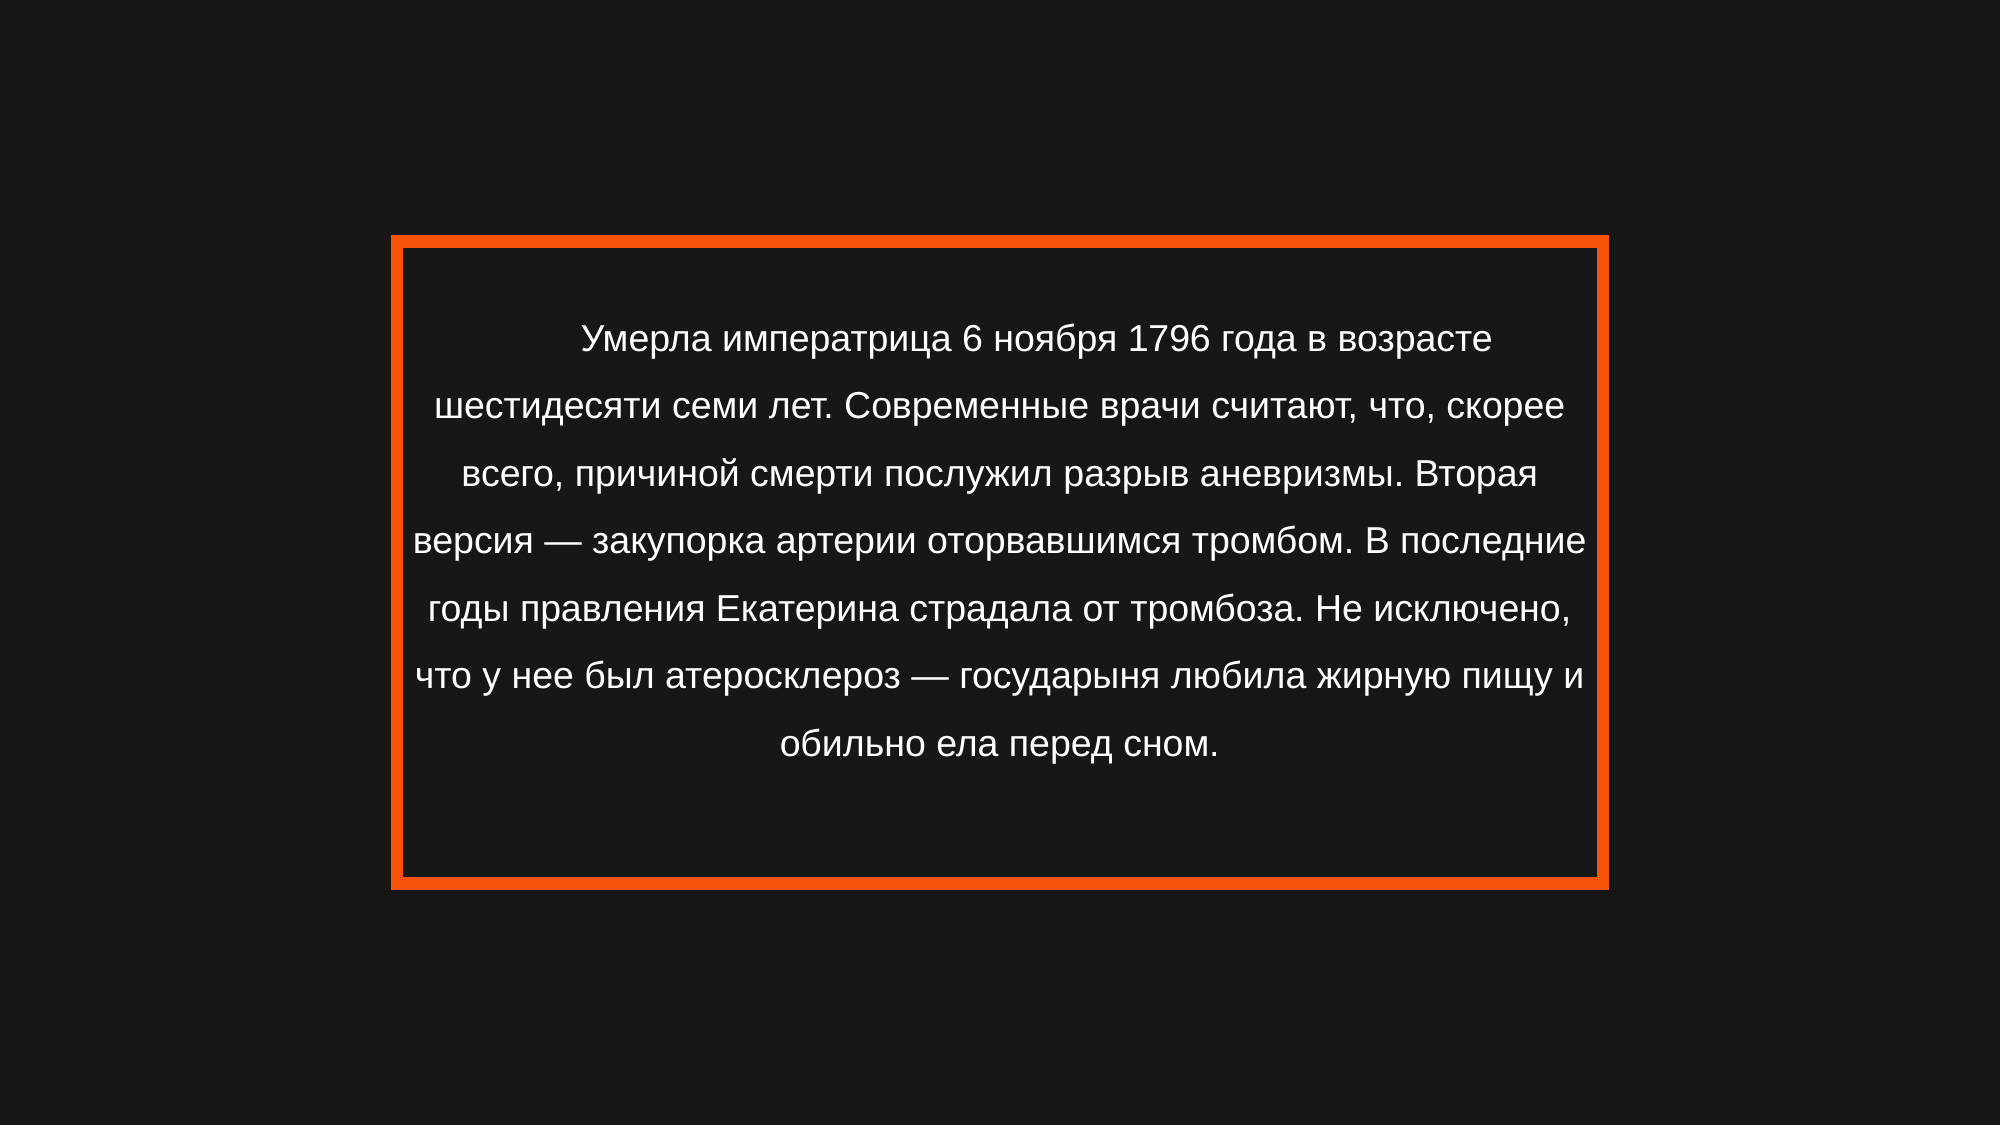

Умерла императрица 6 ноября 1796 года в возрасте шестидесяти семи лет. Современные врачи считают, что, скорее всего, причиной смерти послужил разрыв аневризмы. Вторая версия — закупорка артерии оторвавшимся тромбом. В последние годы правления Екатерина страдала от тромбоза. Не исключено, что у нее был атеросклероз — государыня любила жирную пищу и обильно ела перед сном.